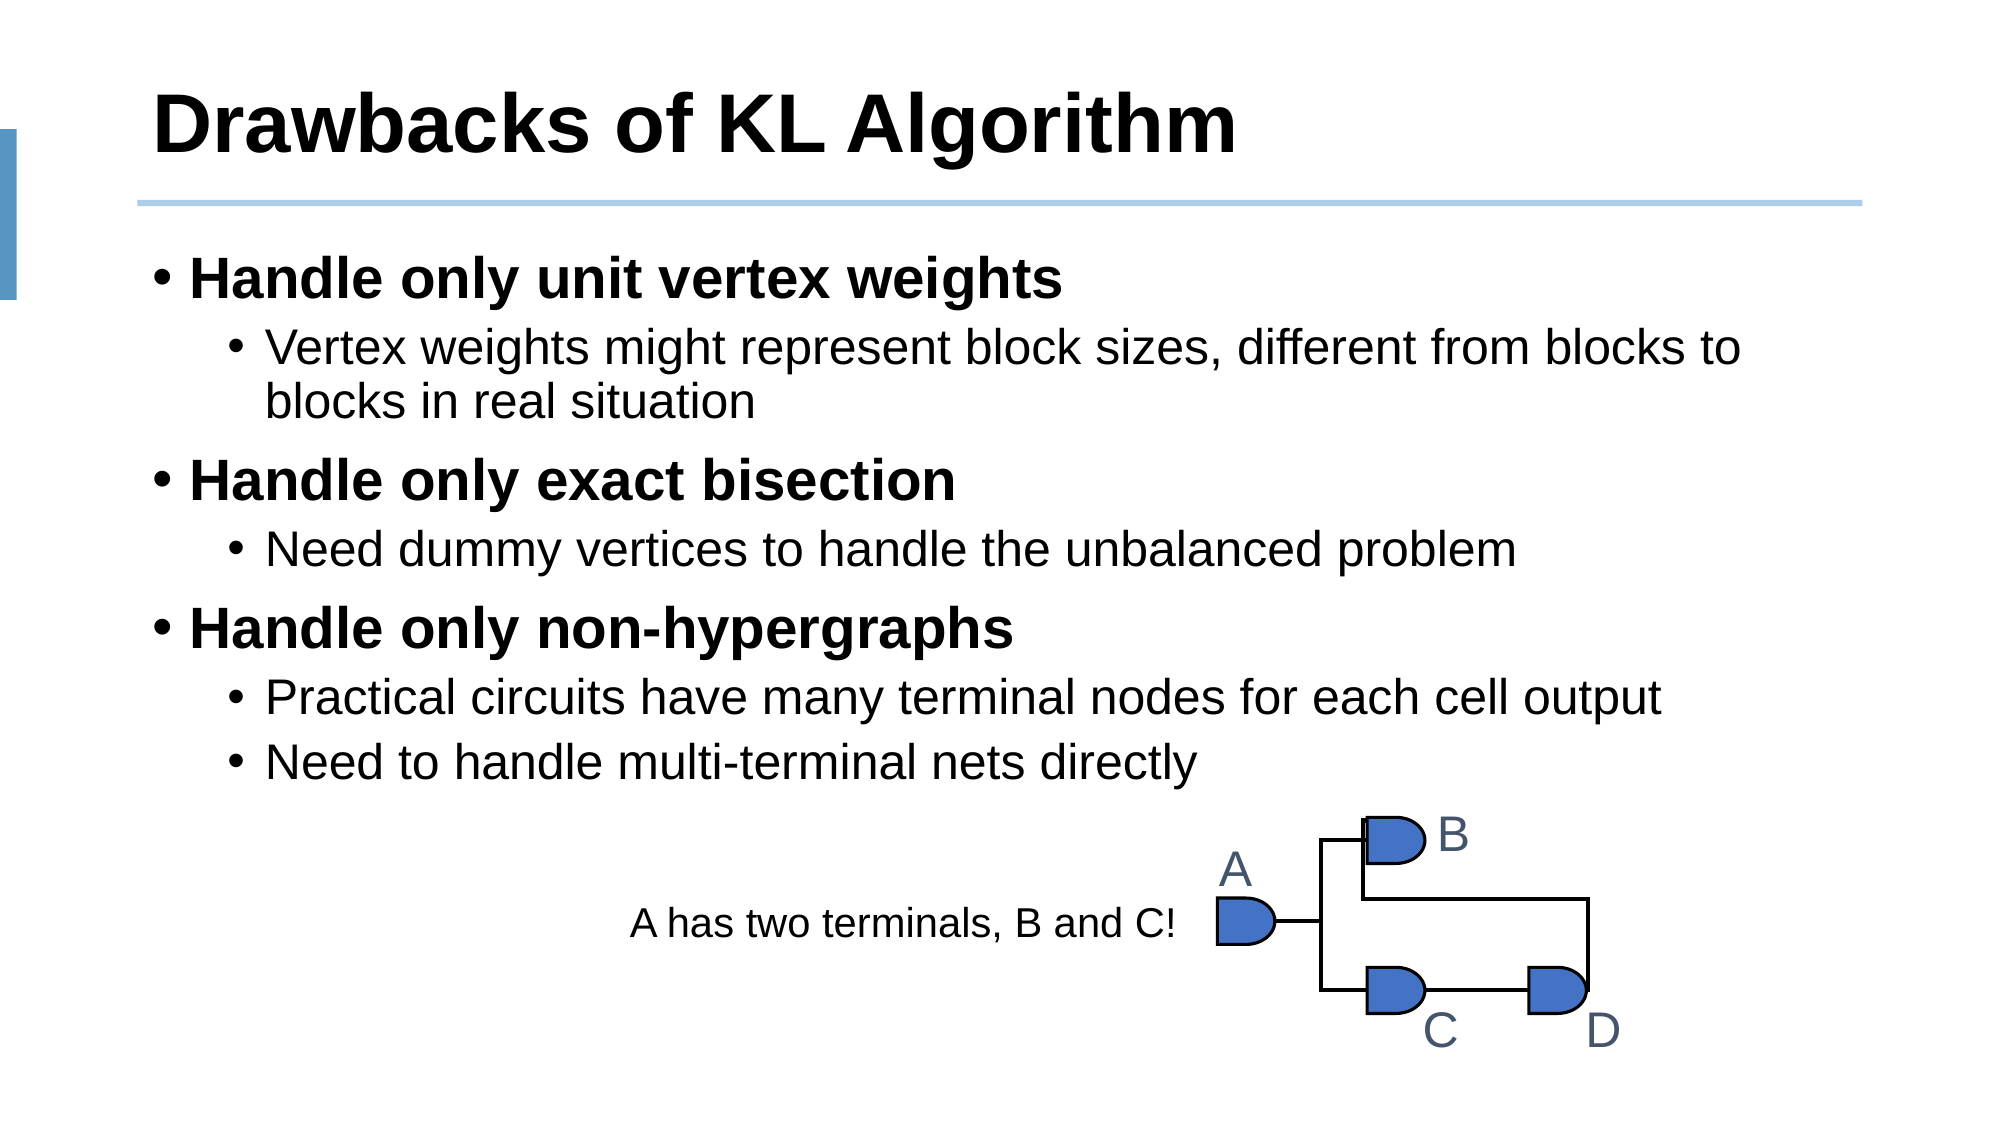

# Drawbacks of KL Algorithm
Handle only unit vertex weights
Vertex weights might represent block sizes, different from blocks to blocks in real situation
Handle only exact bisection
Need dummy vertices to handle the unbalanced problem
Handle only non-hypergraphs
Practical circuits have many terminal nodes for each cell output
Need to handle multi-terminal nets directly

B

A

C
D
A has two terminals, B and C!